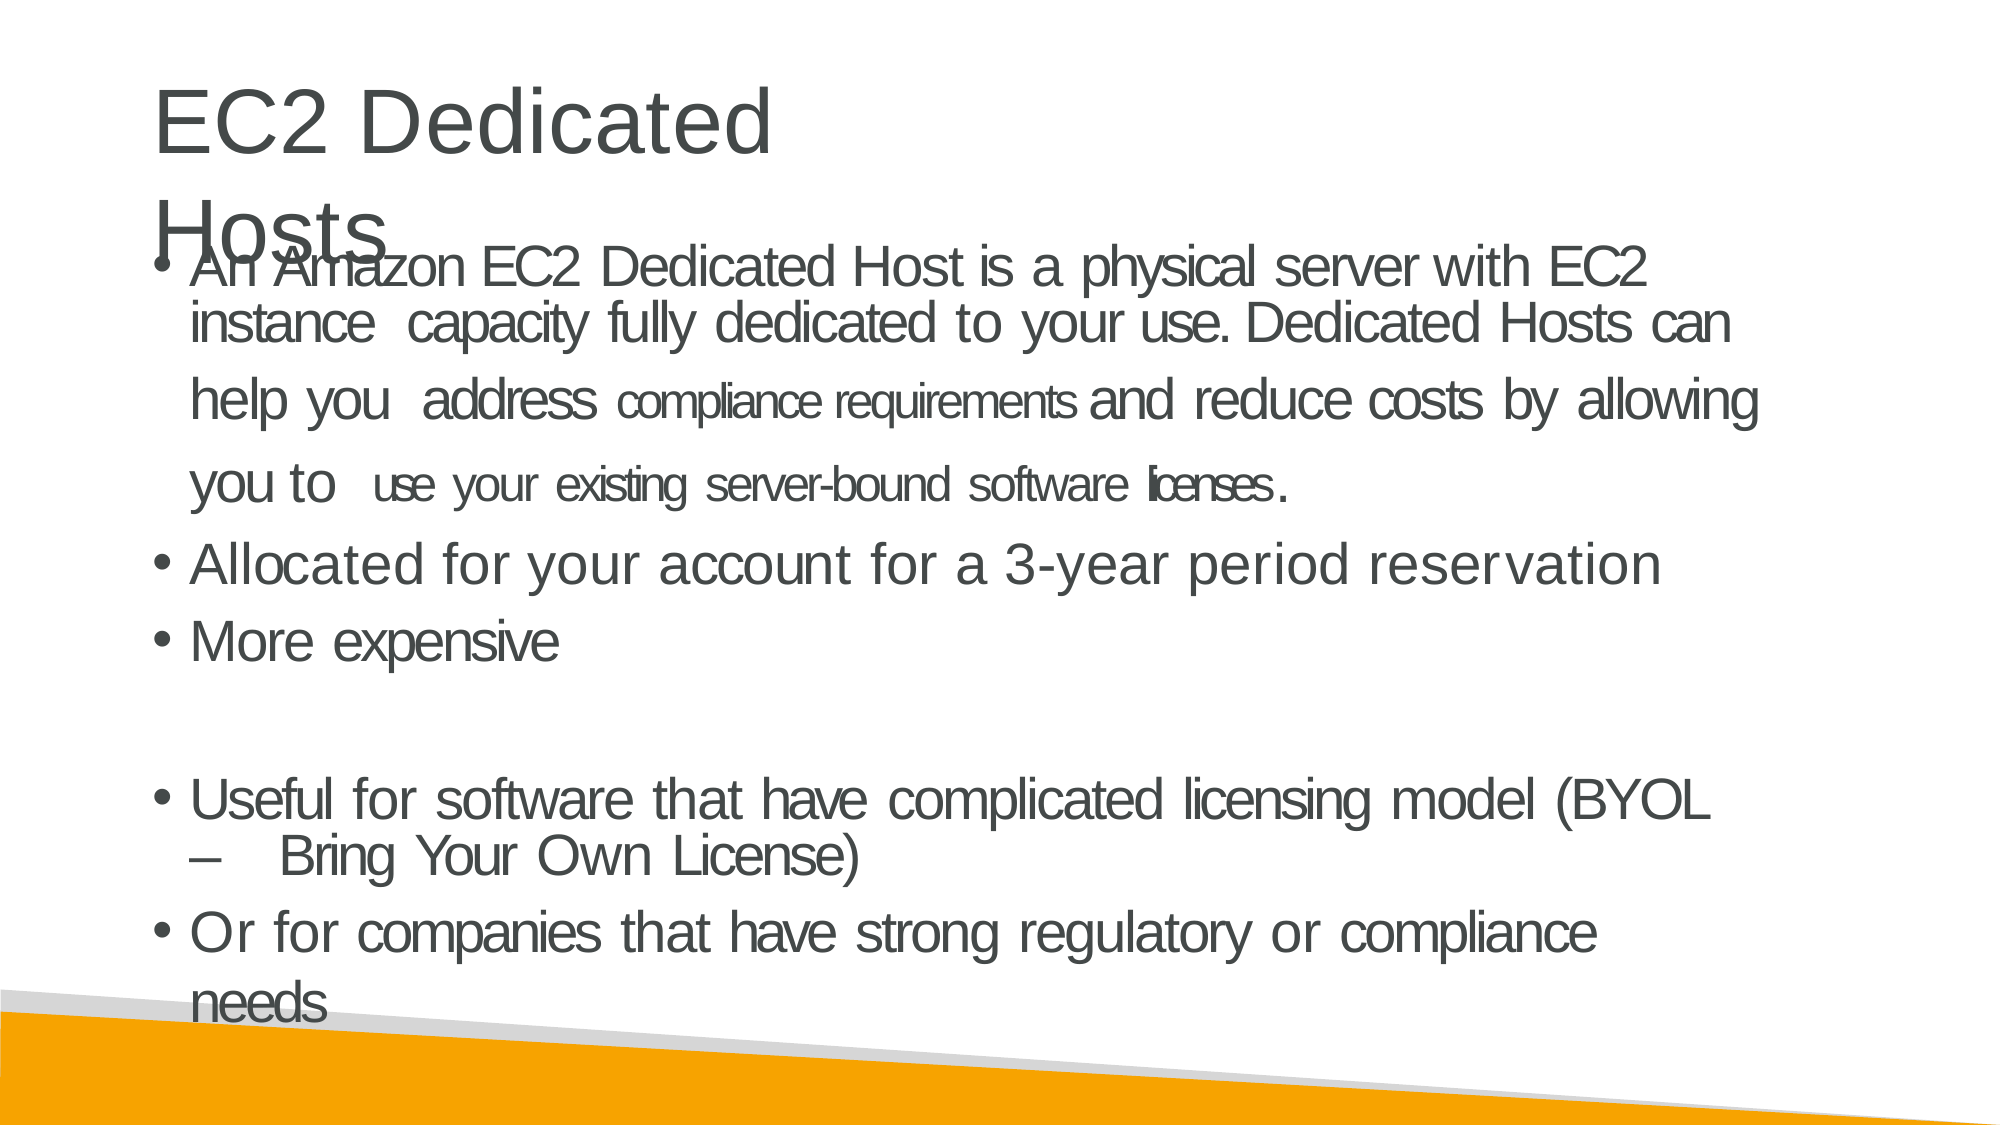

# EC2 Dedicated Hosts
An Amazon EC2 Dedicated Host is a physical server with EC2 instance  capacity fully dedicated to your use. Dedicated Hosts can help you  address compliance requirements and reduce costs by allowing you to  use your existing server-bound software licenses.
Allocated for your account for a 3-year period reservation
More expensive

Useful for software that have complicated licensing model (BYOL –  Bring Your Own License)
Or for companies that have strong regulatory or compliance needs